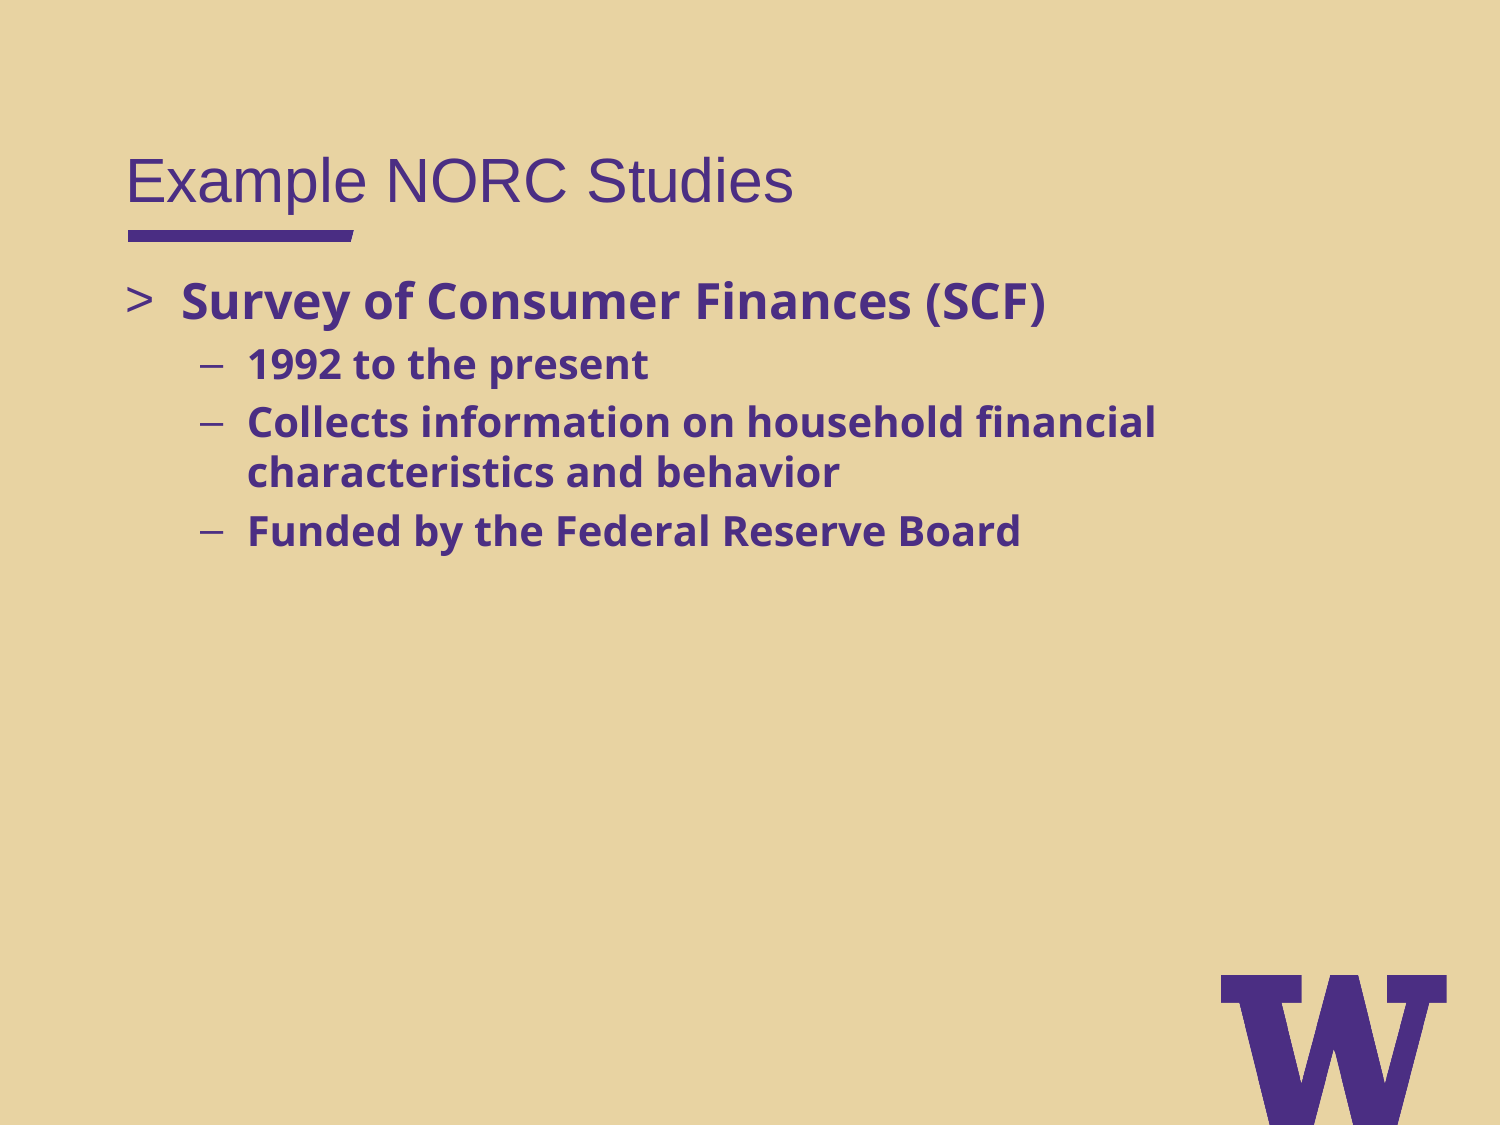

Example NORC Studies
Survey of Consumer Finances (SCF)
1992 to the present
Collects information on household financial characteristics and behavior
Funded by the Federal Reserve Board